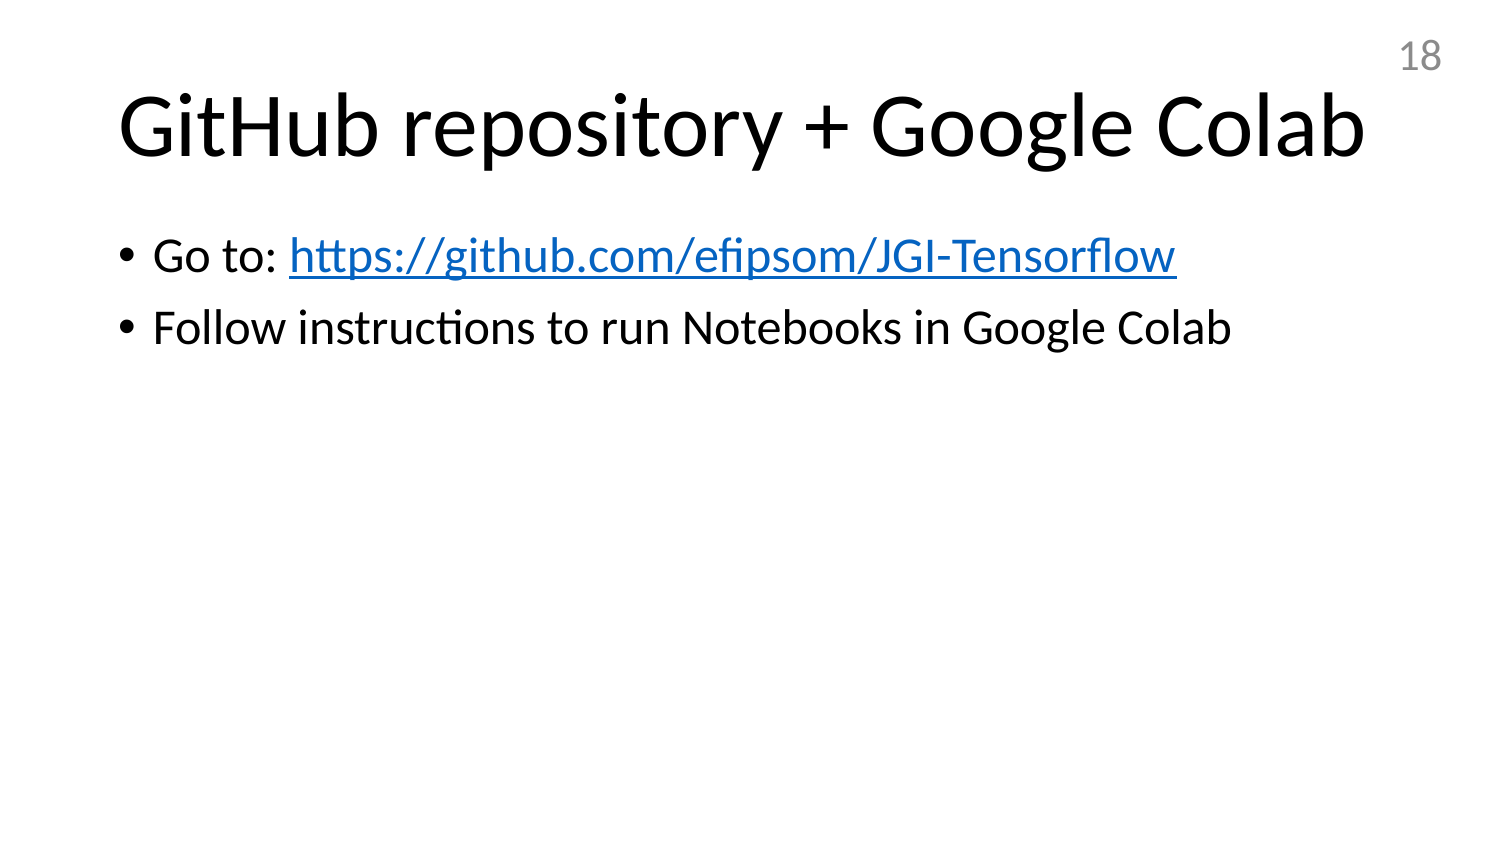

18
# GitHub repository + Google Colab
Go to: https://github.com/efipsom/JGI-Tensorflow
Follow instructions to run Notebooks in Google Colab